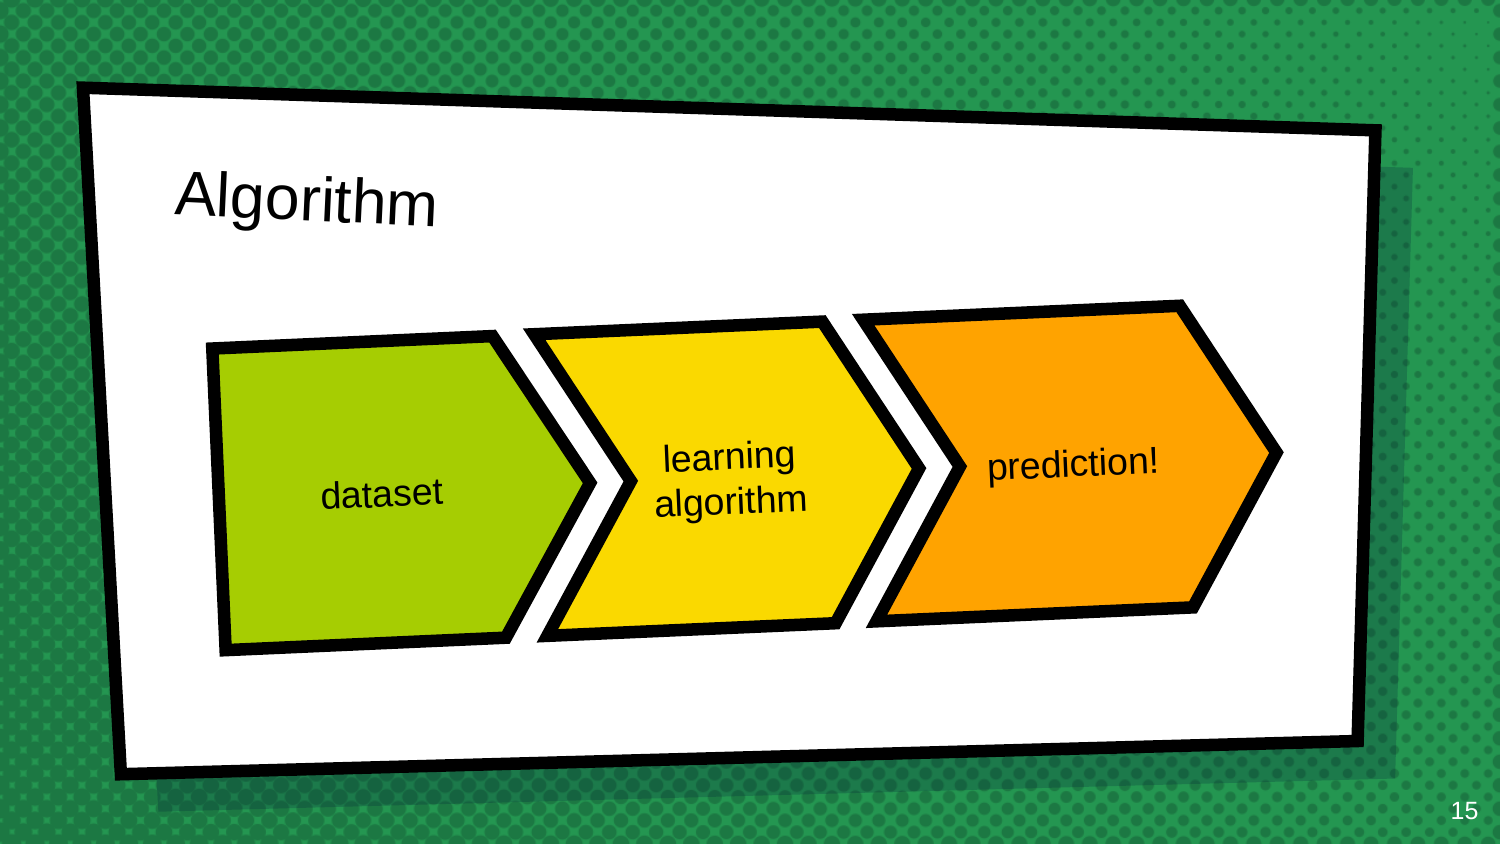

# Algorithm
prediction!
learning algorithm
dataset
15